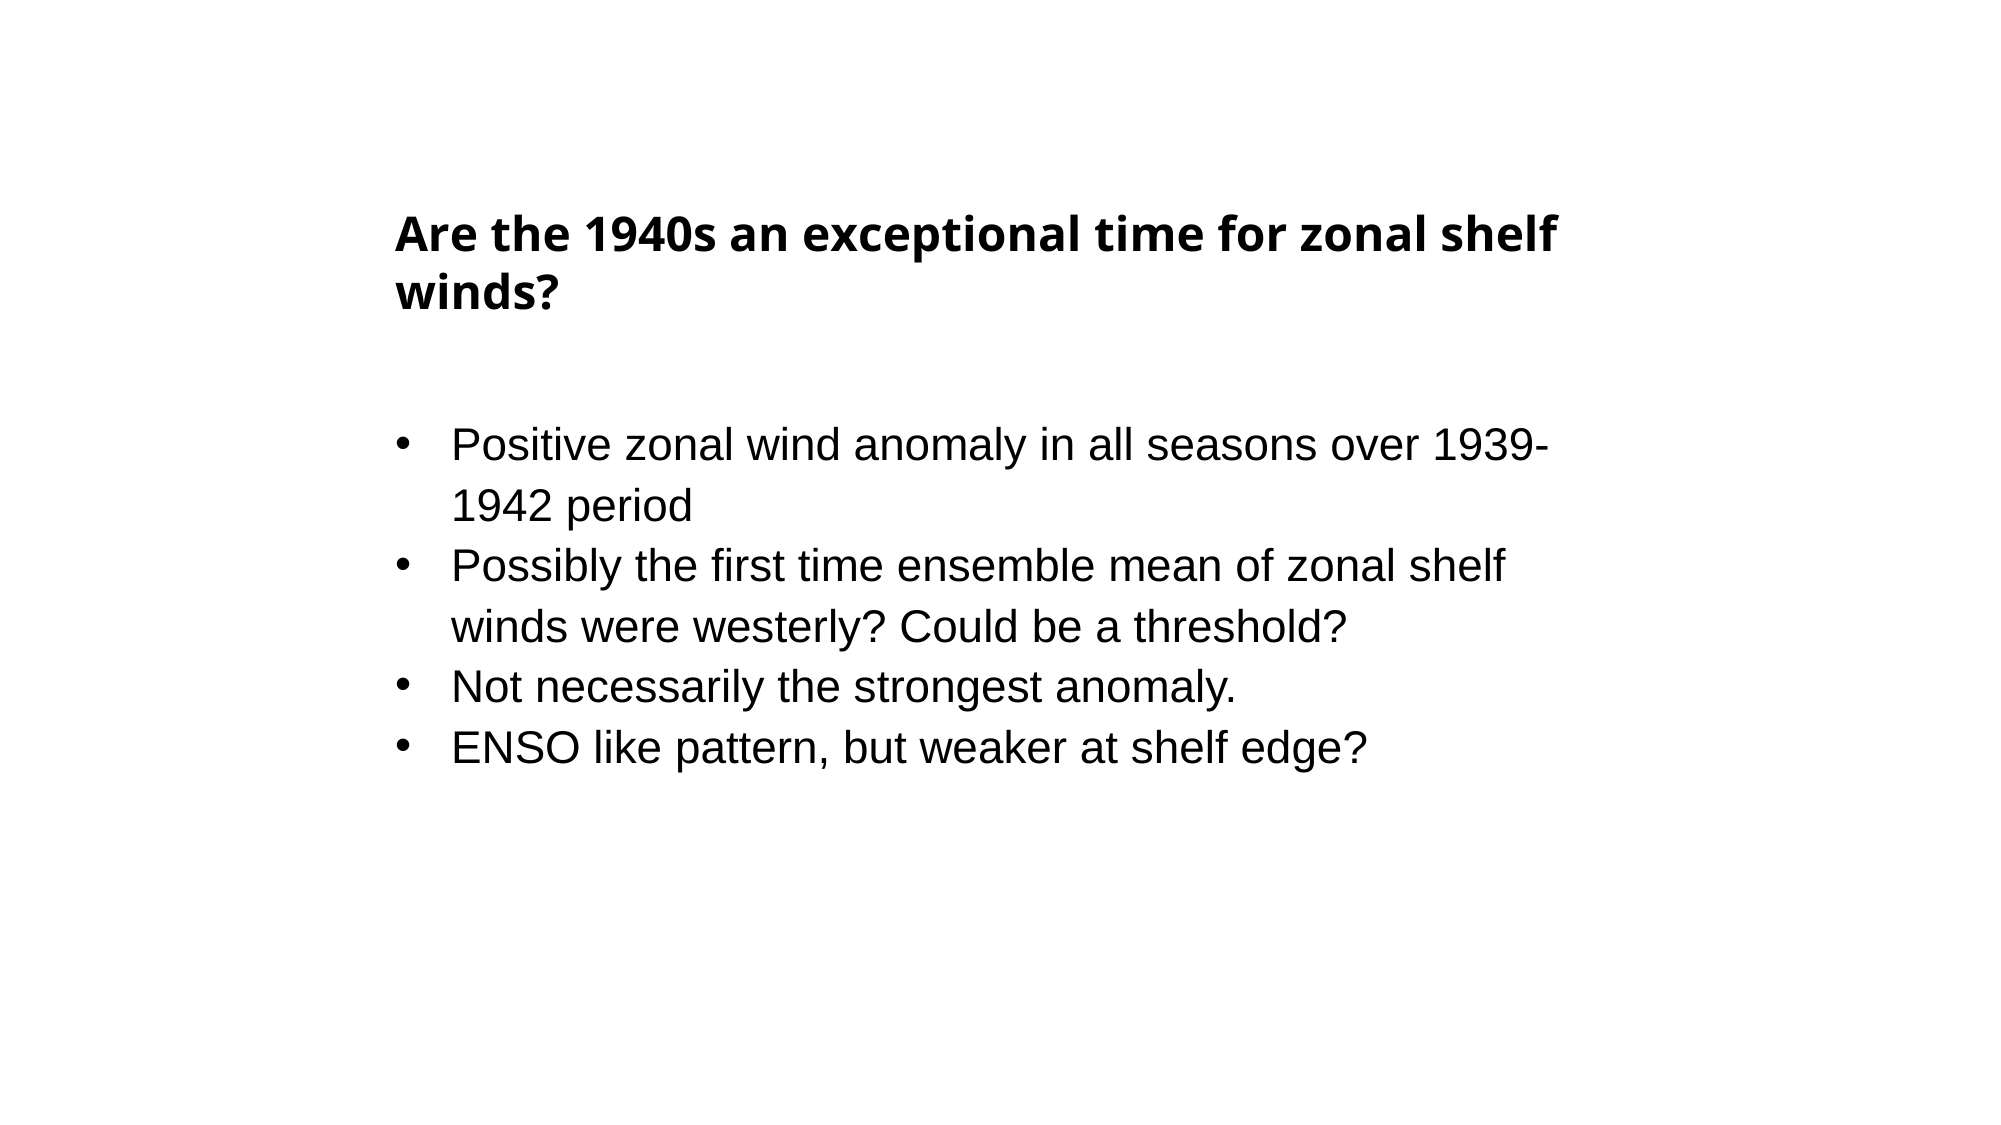

# Are the 1940s an exceptional time for zonal shelf winds?
Positive zonal wind anomaly in all seasons over 1939-1942 period
Possibly the first time ensemble mean of zonal shelf winds were westerly? Could be a threshold?
Not necessarily the strongest anomaly.
ENSO like pattern, but weaker at shelf edge?